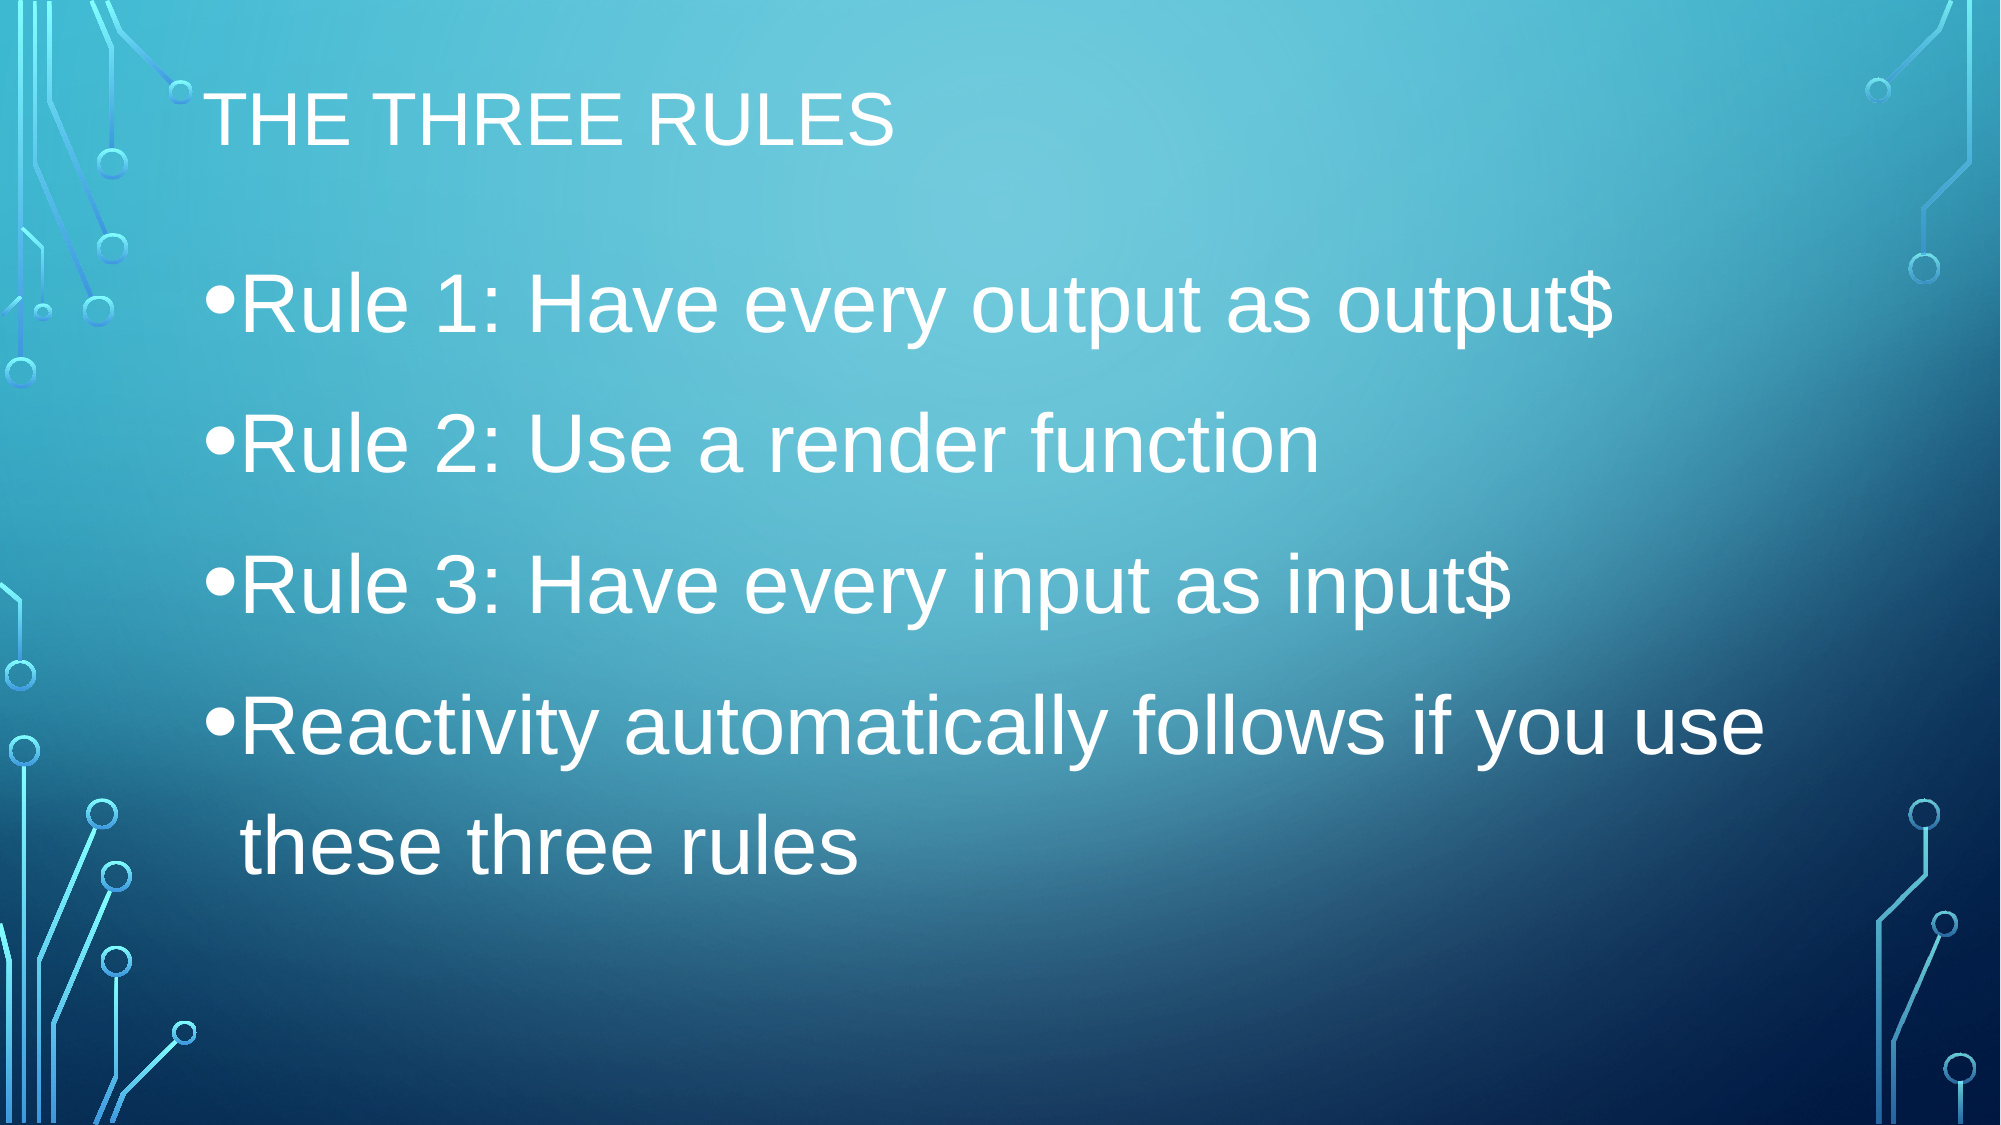

# The three rules
Rule 1: Have every output as output$
Rule 2: Use a render function
Rule 3: Have every input as input$
Reactivity automatically follows if you use these three rules